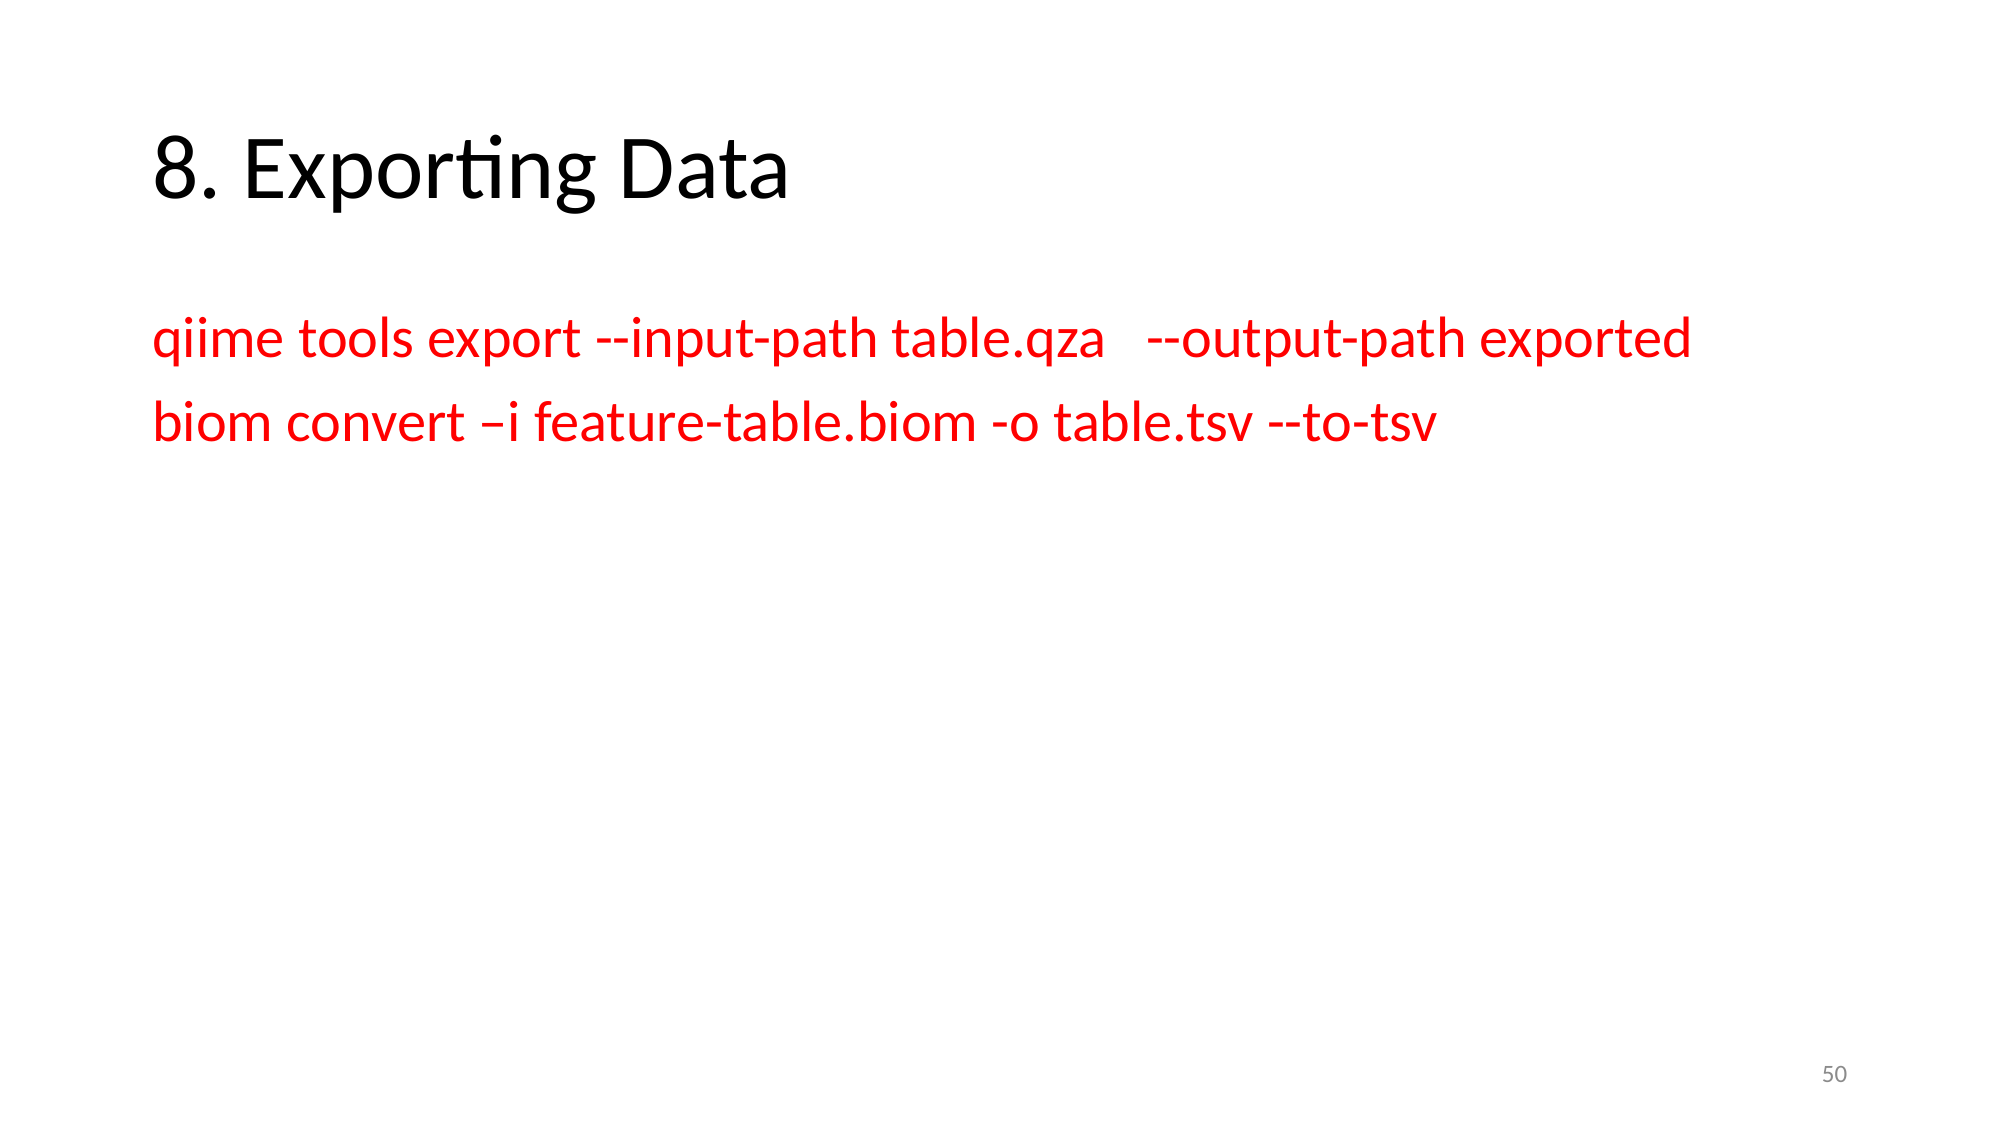

# 8. Exporting Data
qiime tools export --input-path table.qza   --output-path exported
biom convert –i feature-table.biom -o table.tsv --to-tsv

50